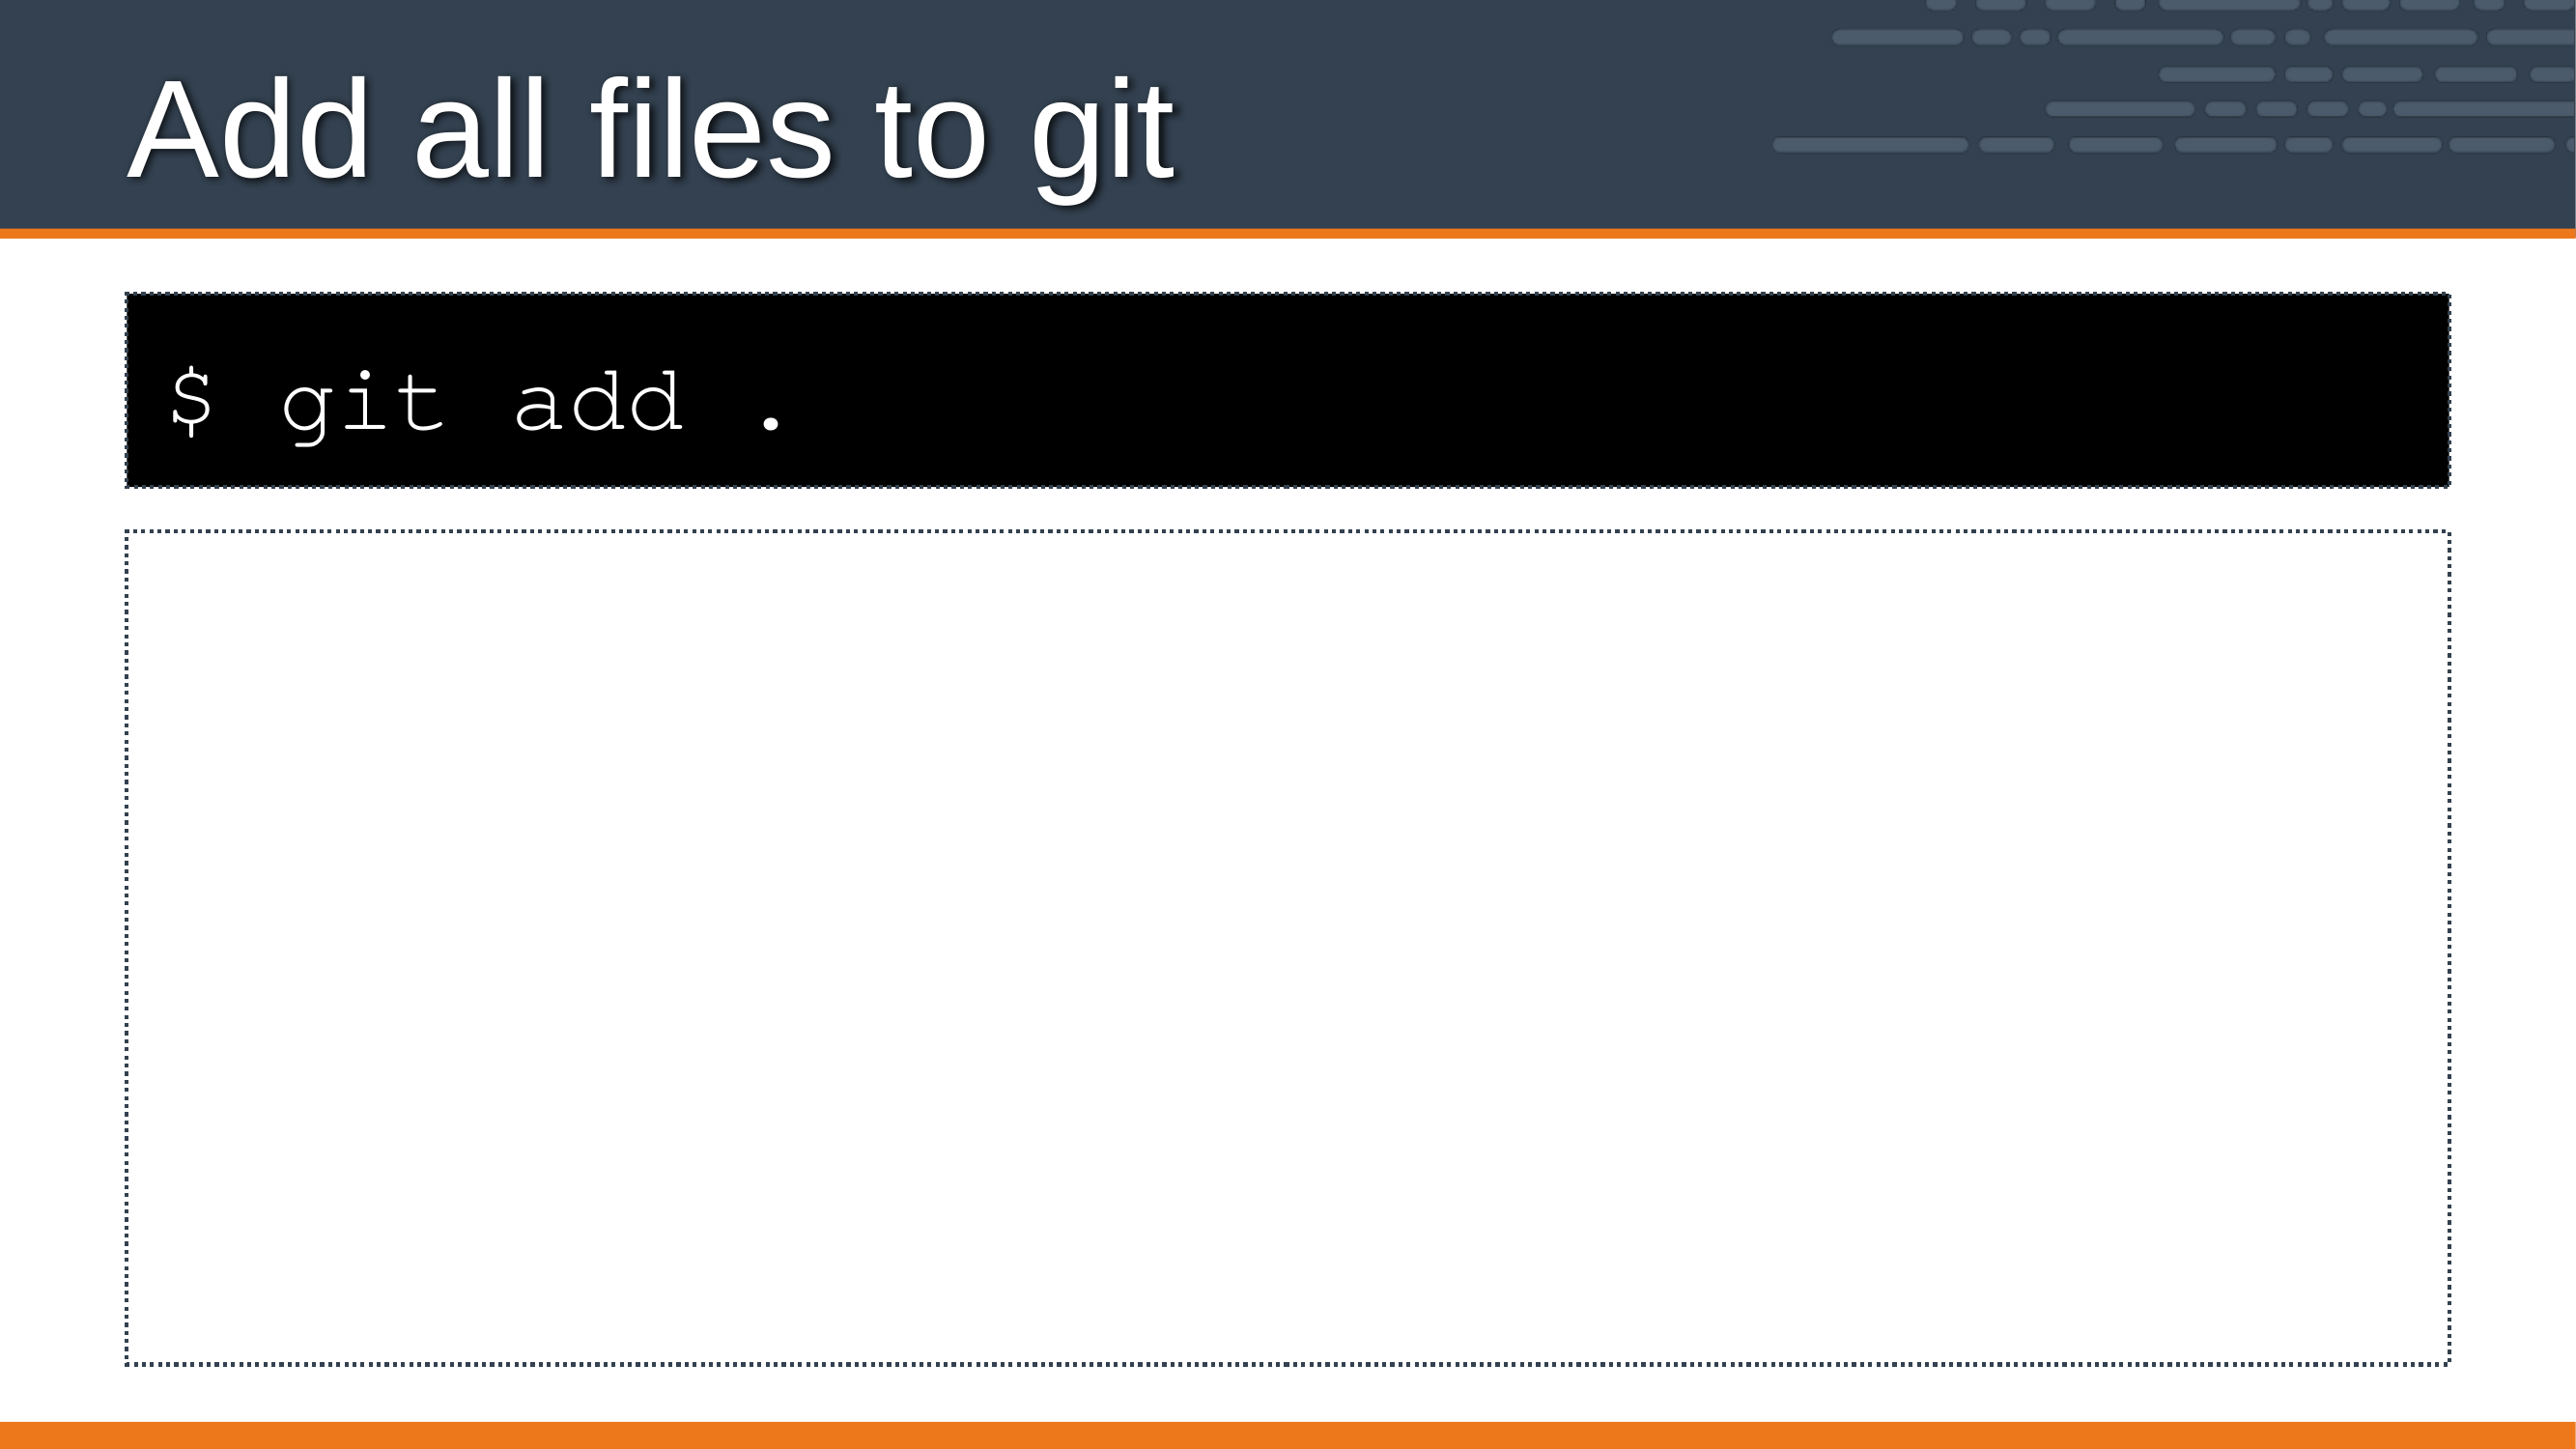

# Add all files to git

$ git add .
[~/chef-repo]$